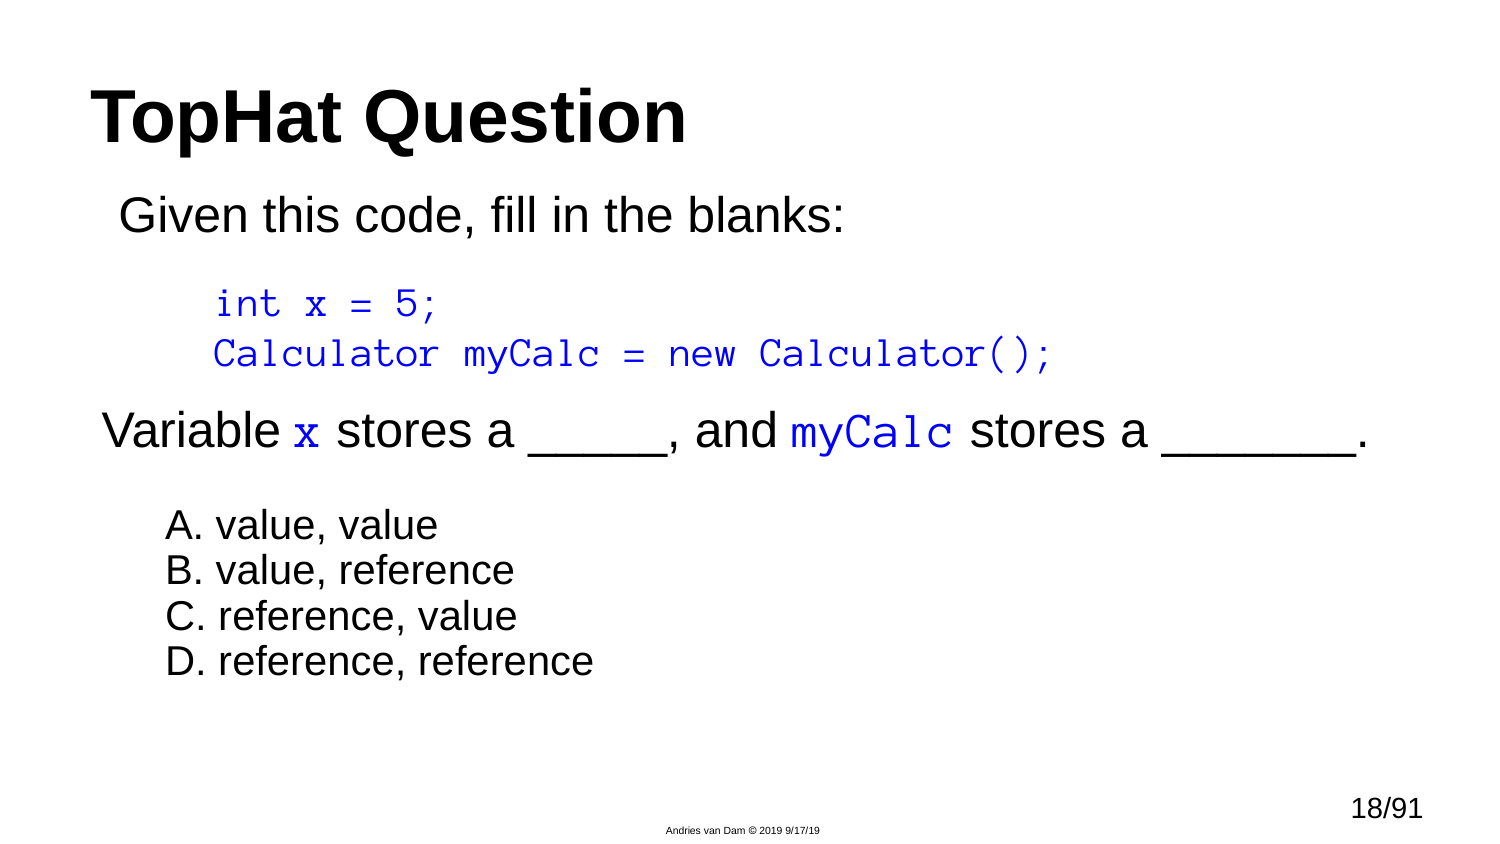

# TopHat Question
Given this code, fill in the blanks:

Variable x stores a _____, and myCalc stores a _______.

A. value, value
B. value, reference
C. reference, value
D. reference, reference

int x = 5;
Calculator myCalc = new Calculator();